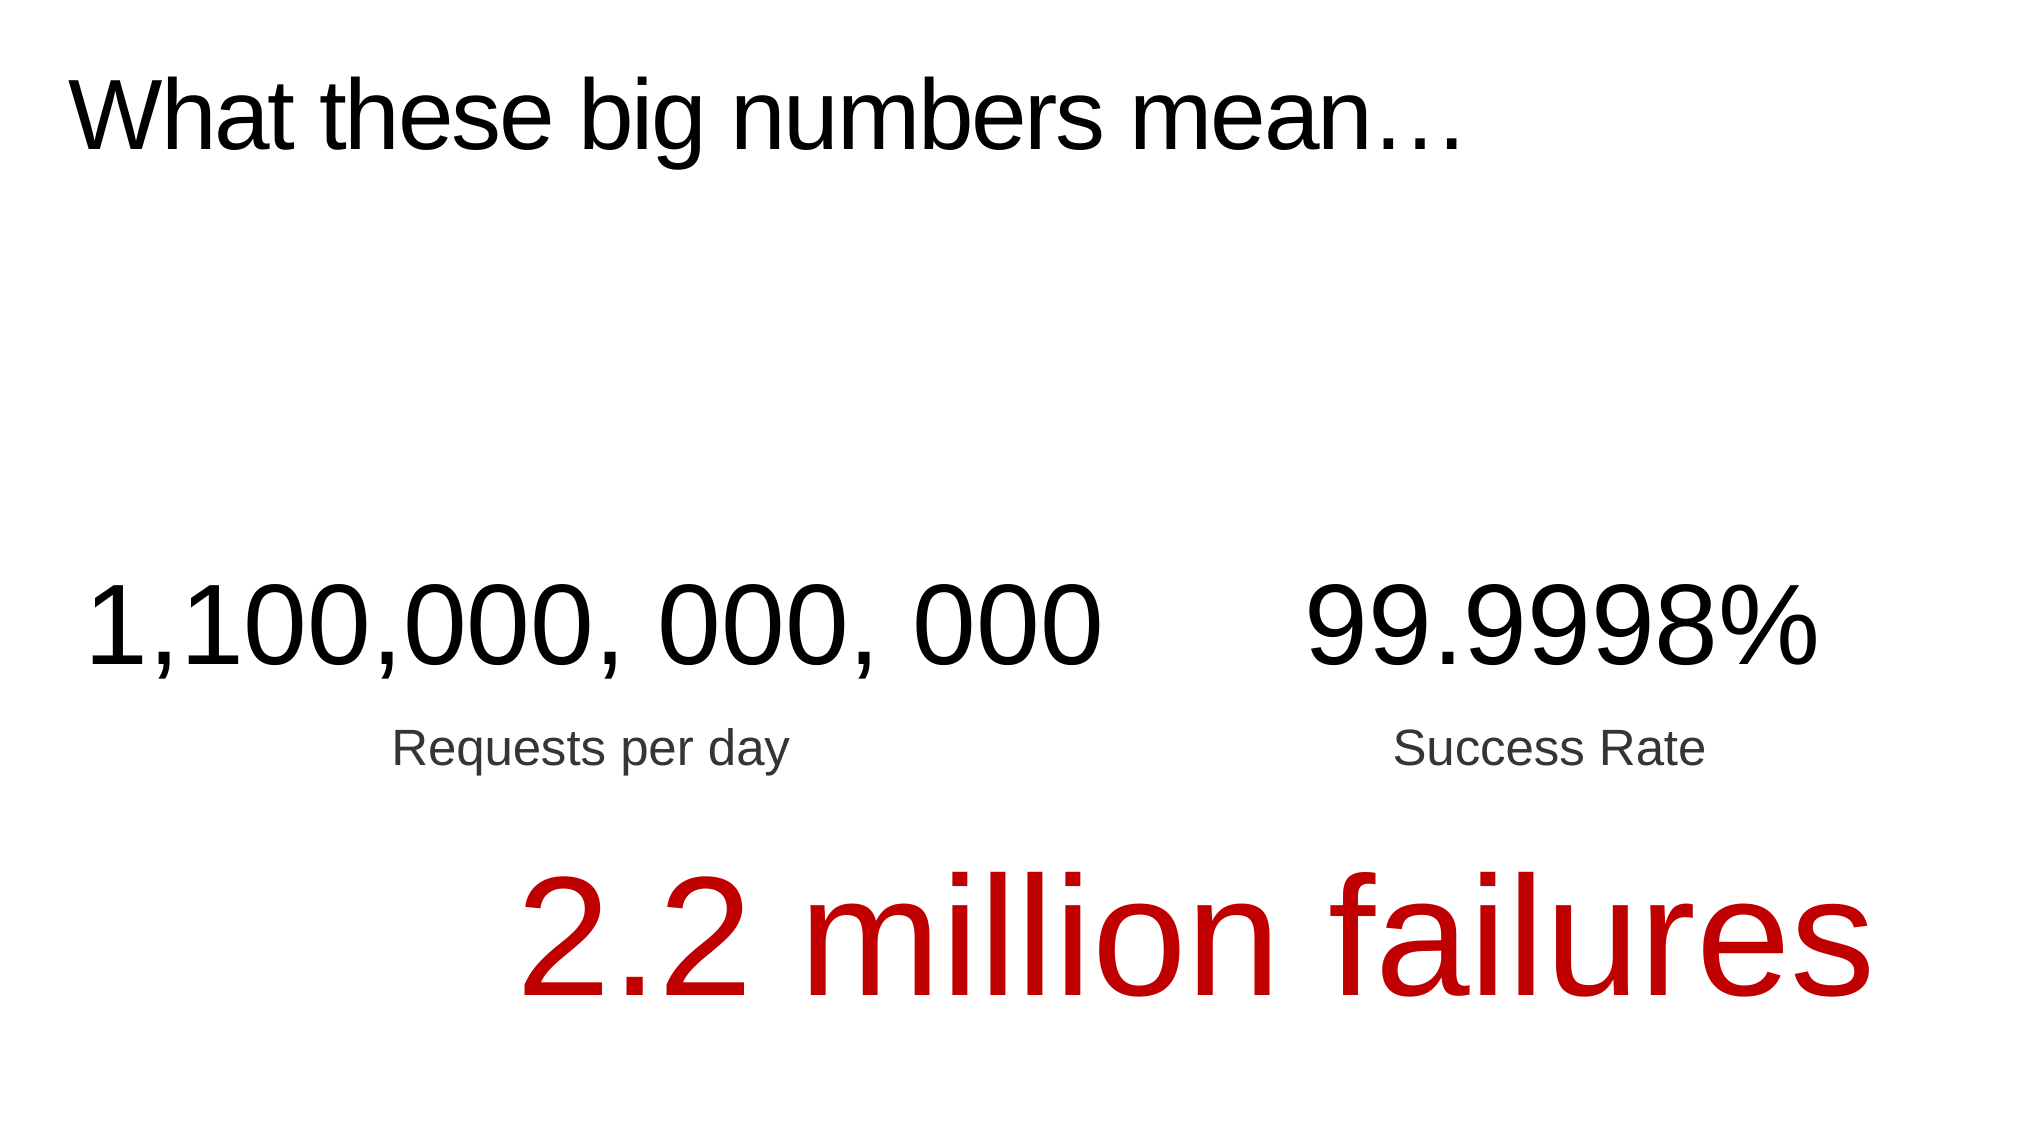

# What these big numbers mean…
1,100,000, 000, 000
99.9998%
Requests per day
Success Rate
2.2 million failures